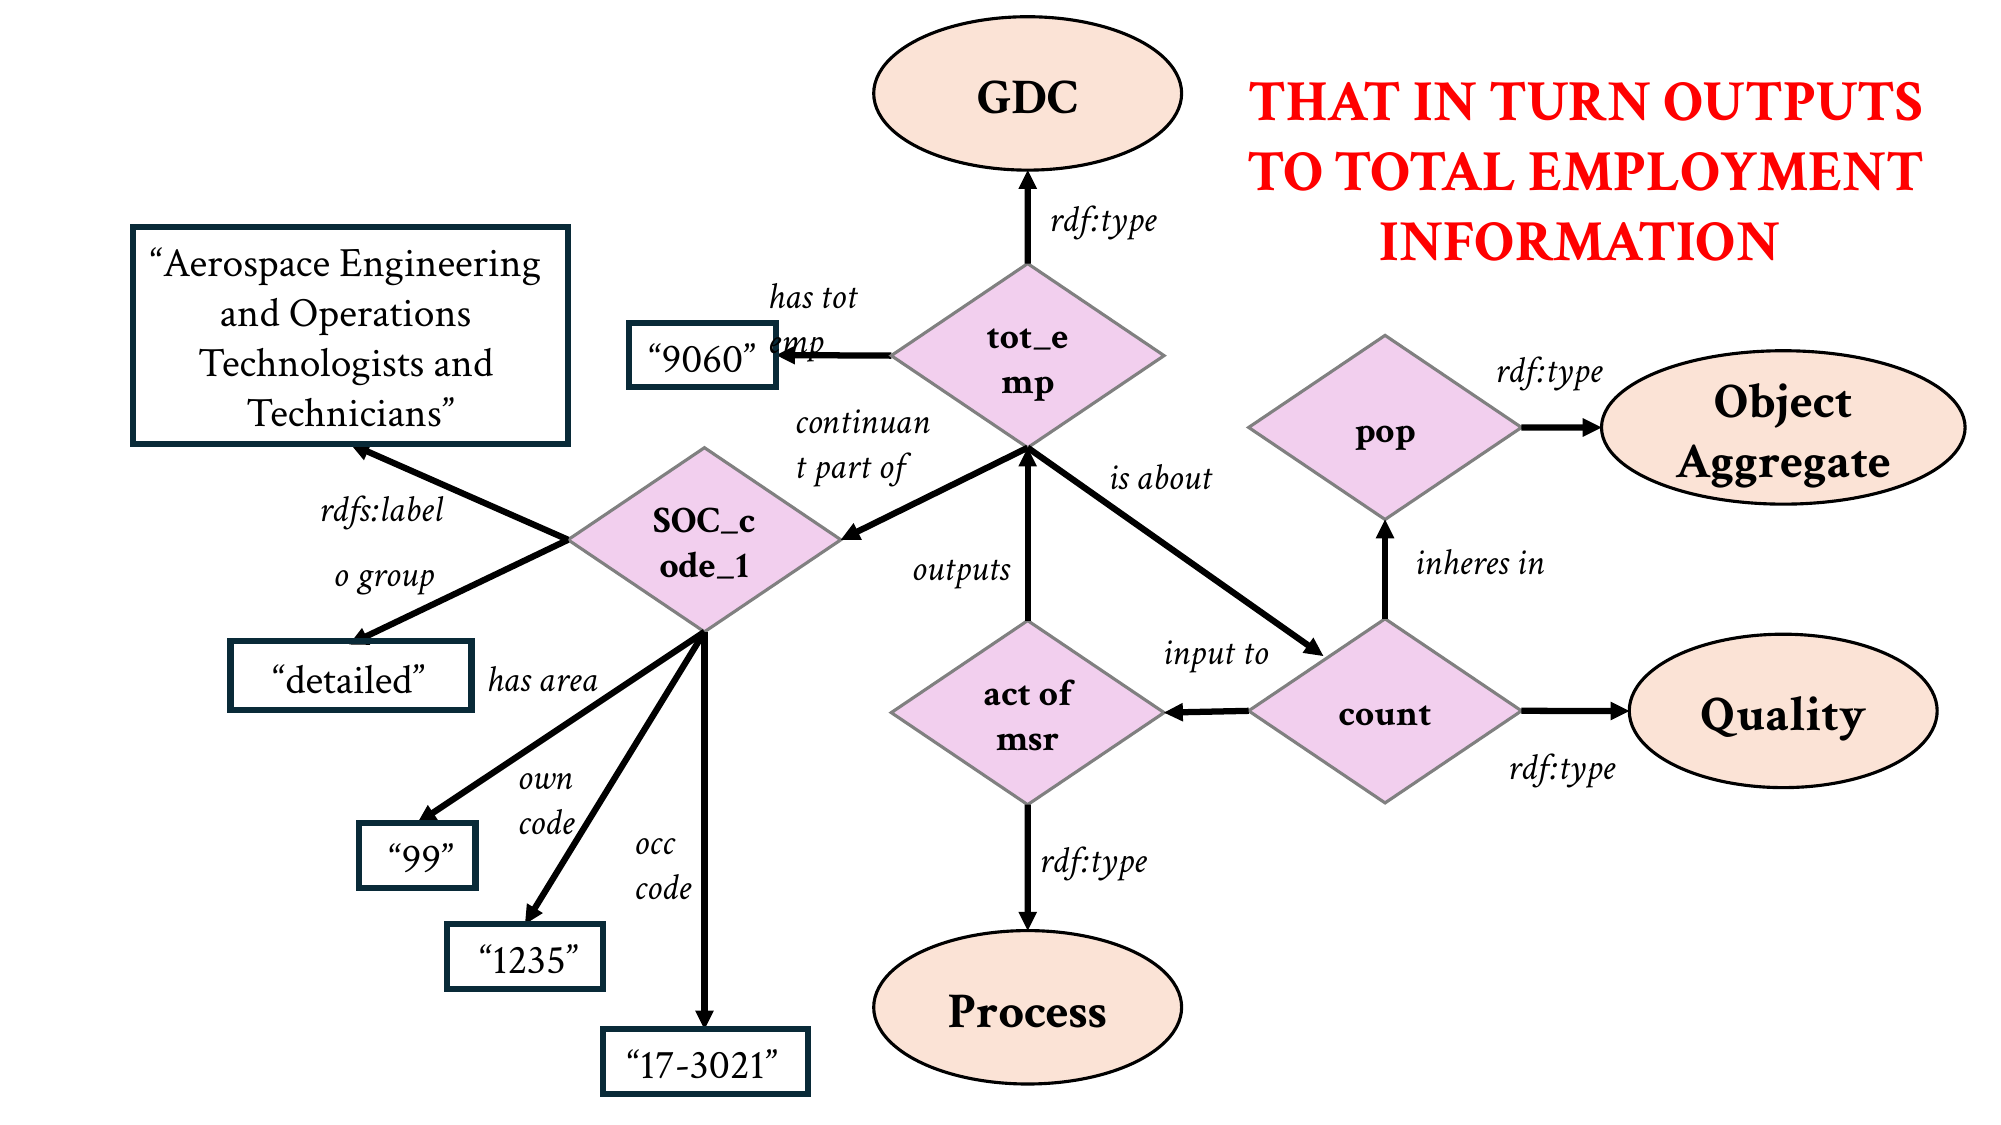

GDC
THAT IN TURN OUTPUTS
TO TOTAL EMPLOYMENT
INFORMATION

rdf:type
“Aerospace Engineering
and Operations
Technologists and
Technicians”

tot_emp
has tot emp

“9060”
pop
rdf:type
Object Aggregate
continuant part of
is about
SOC_code_1
rdfs:label
inheres in
outputs
o group
count
input to
act of msr
Quality

“detailed”
has area
rdf:type
own
code
occ
code

“99”
rdf:type

“1235”
Process

“17-3021”